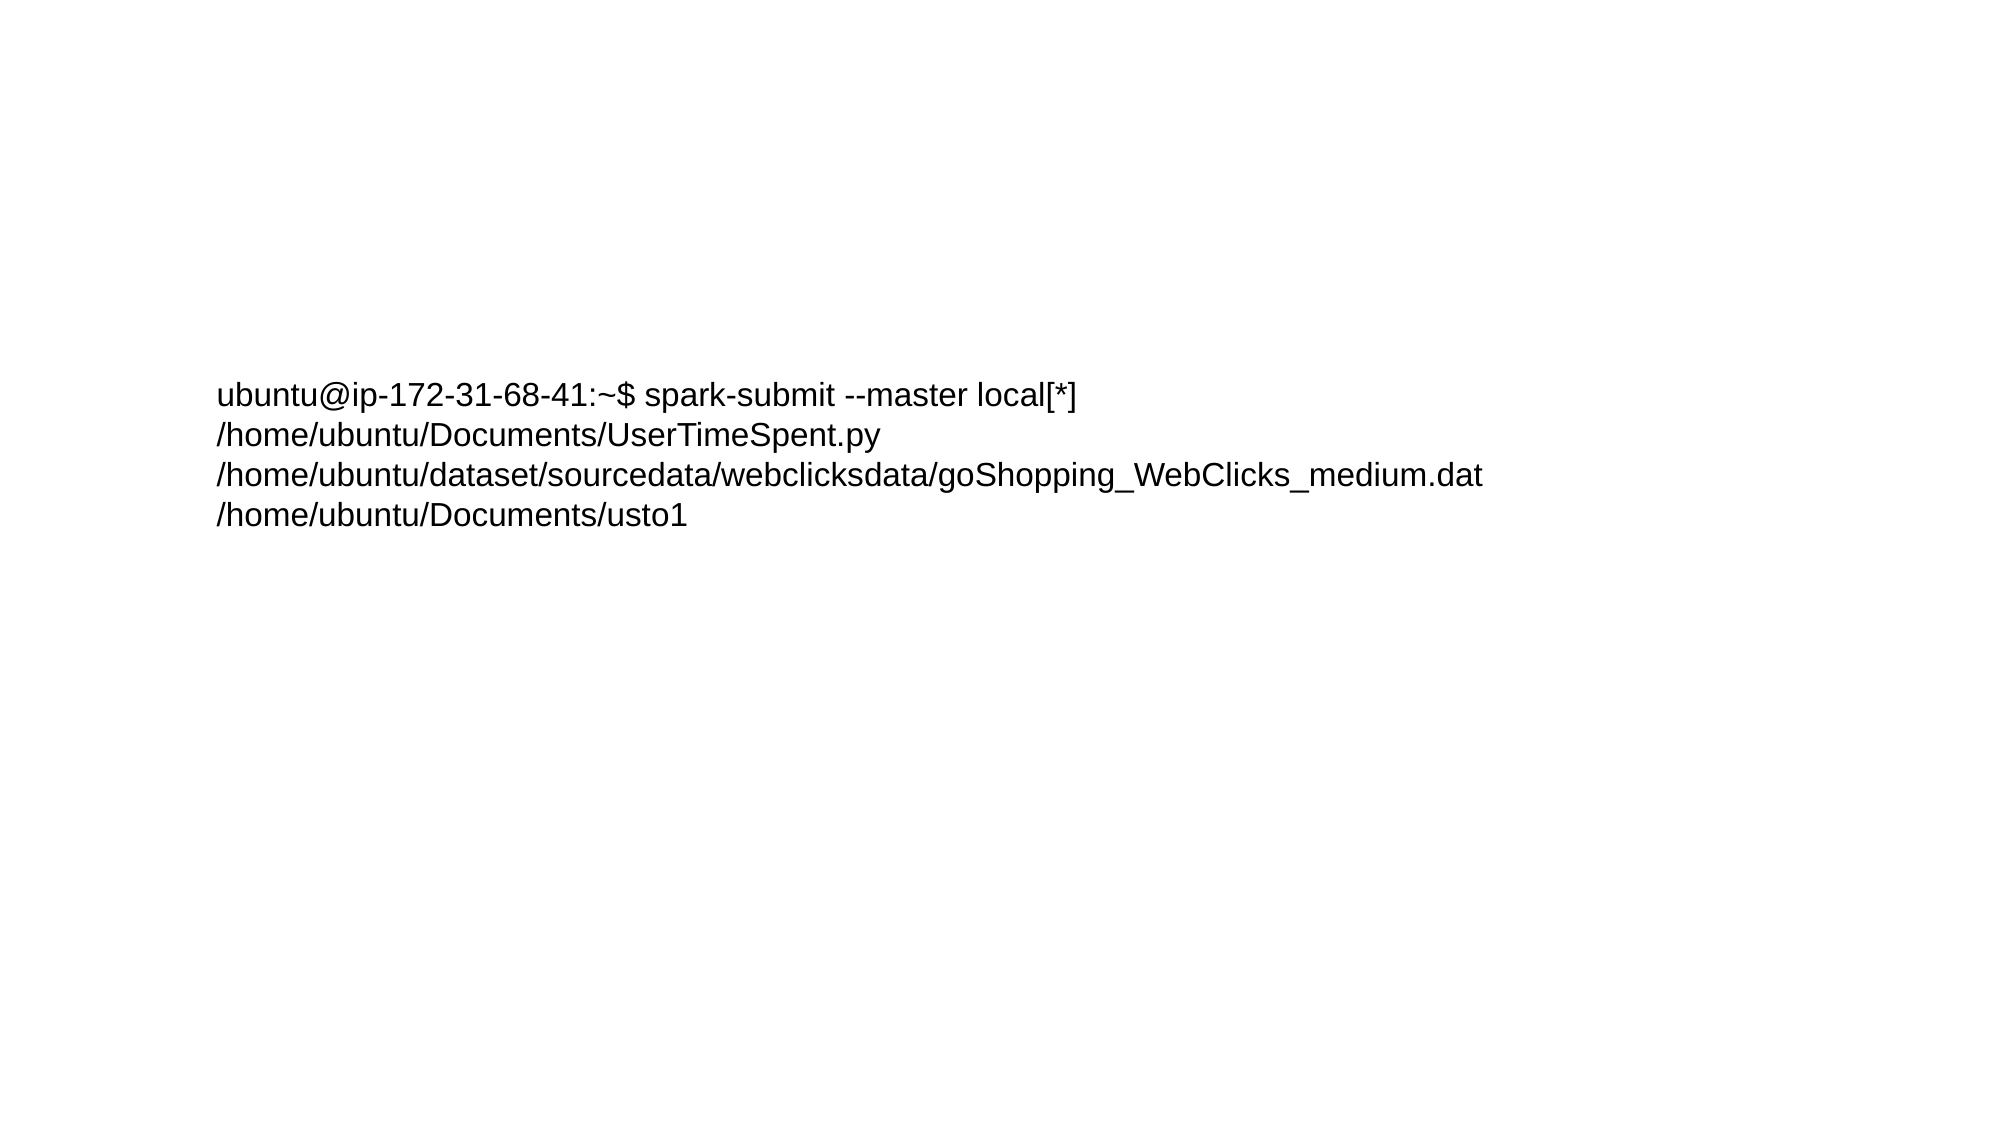

#

6
ubuntu@ip-172-31-68-41:~$ spark-submit --master local[*] /home/ubuntu/Documents/UserTimeSpent.py /home/ubuntu/dataset/sourcedata/webclicksdata/goShopping_WebClicks_medium.dat /home/ubuntu/Documents/usto1